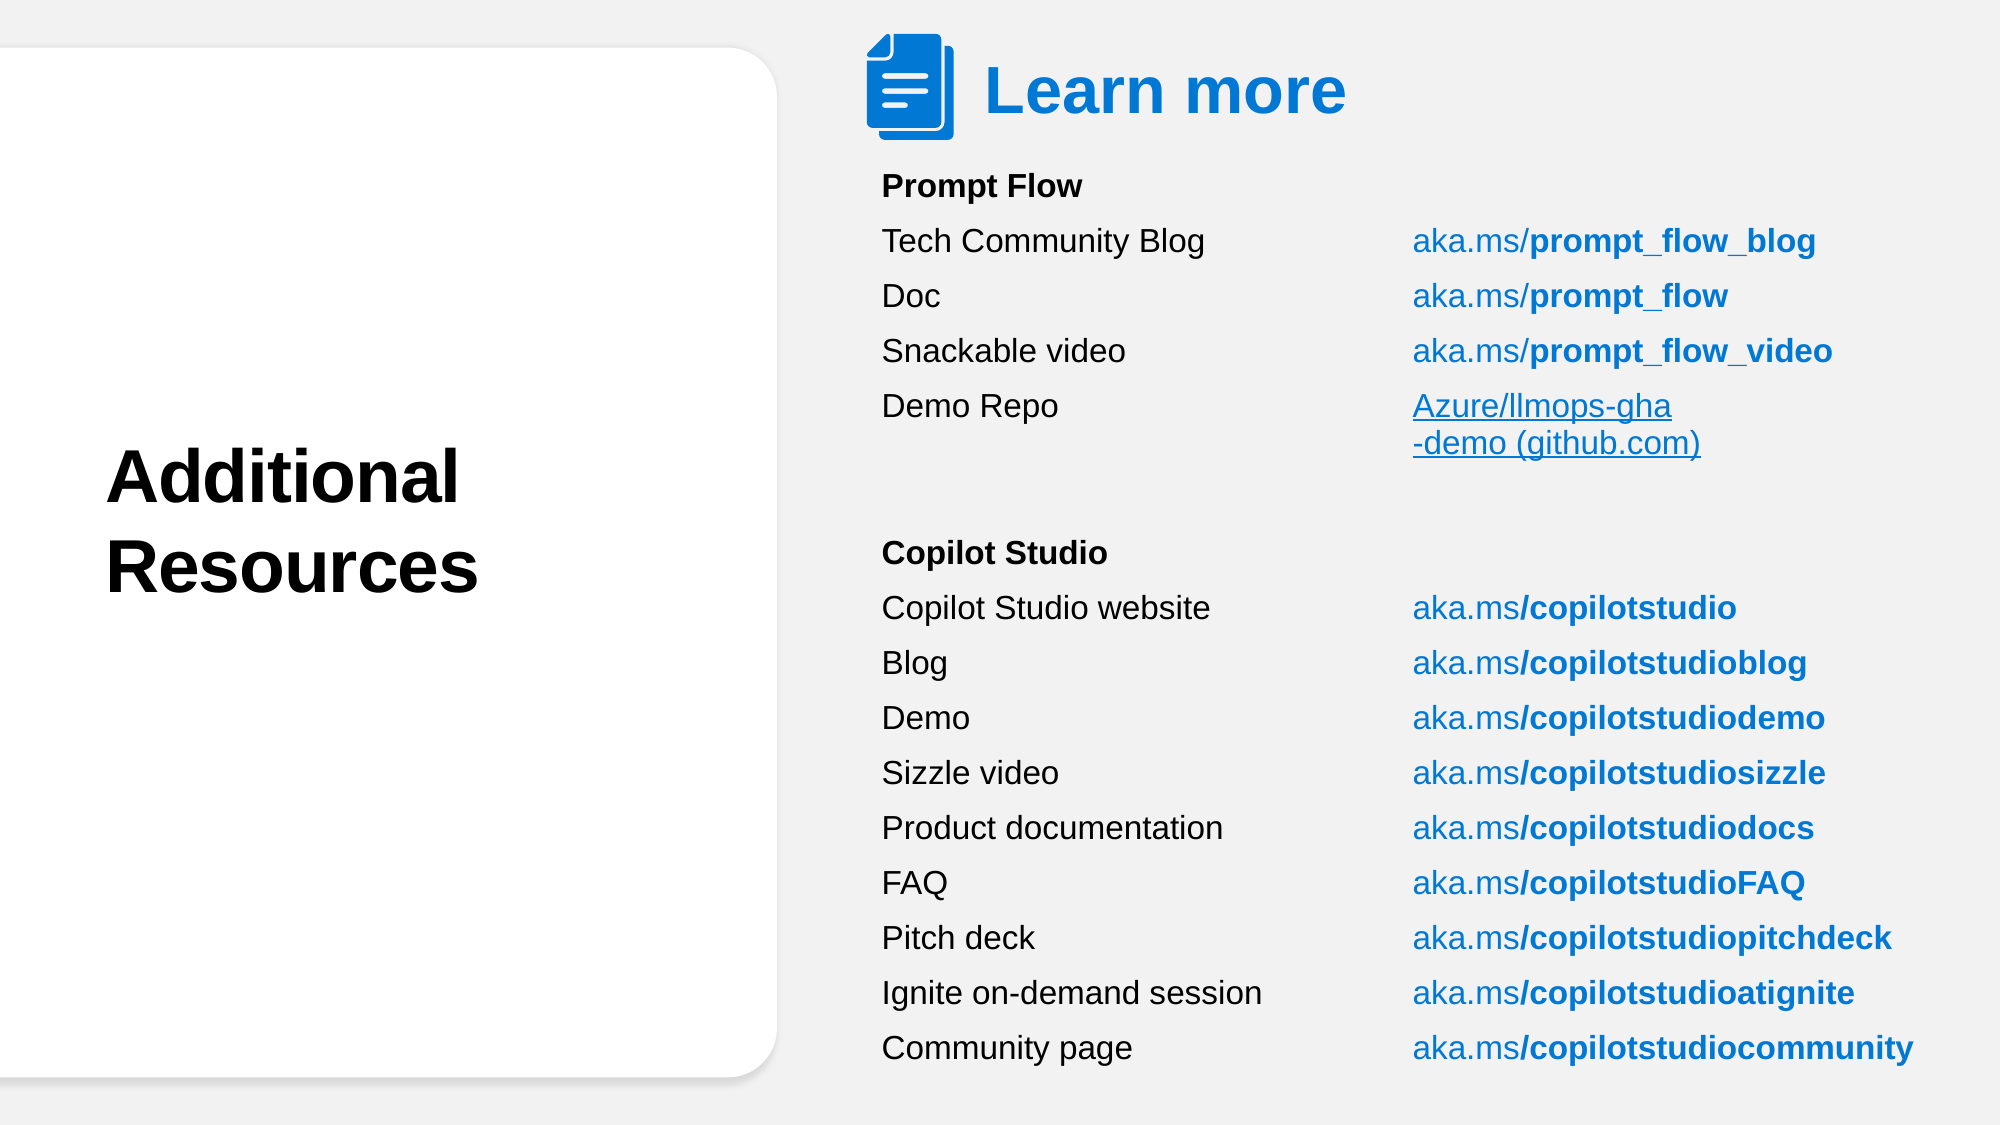

Learn more
| Prompt Flow |  |
| --- | --- |
| Tech Community Blog | aka.ms/prompt\_flow\_blog |
| Doc | aka.ms/prompt\_flow |
| Snackable video | aka.ms/prompt\_flow\_video |
| Demo Repo | Azure/llmops-gha-demo (github.com) |

Additional Resources
| Copilot Studio |  |
| --- | --- |
| Copilot Studio website | aka.ms/copilotstudio |
| Blog | aka.ms/copilotstudioblog |
| Demo | aka.ms/copilotstudiodemo |
| Sizzle video | aka.ms/copilotstudiosizzle |
| Product documentation | aka.ms/copilotstudiodocs |
| FAQ | aka.ms/copilotstudioFAQ |
| Pitch deck | aka.ms/copilotstudiopitchdeck |
| Ignite on-demand session | aka.ms/copilotstudioatignite |
| Community page | aka.ms/copilotstudiocommunity |